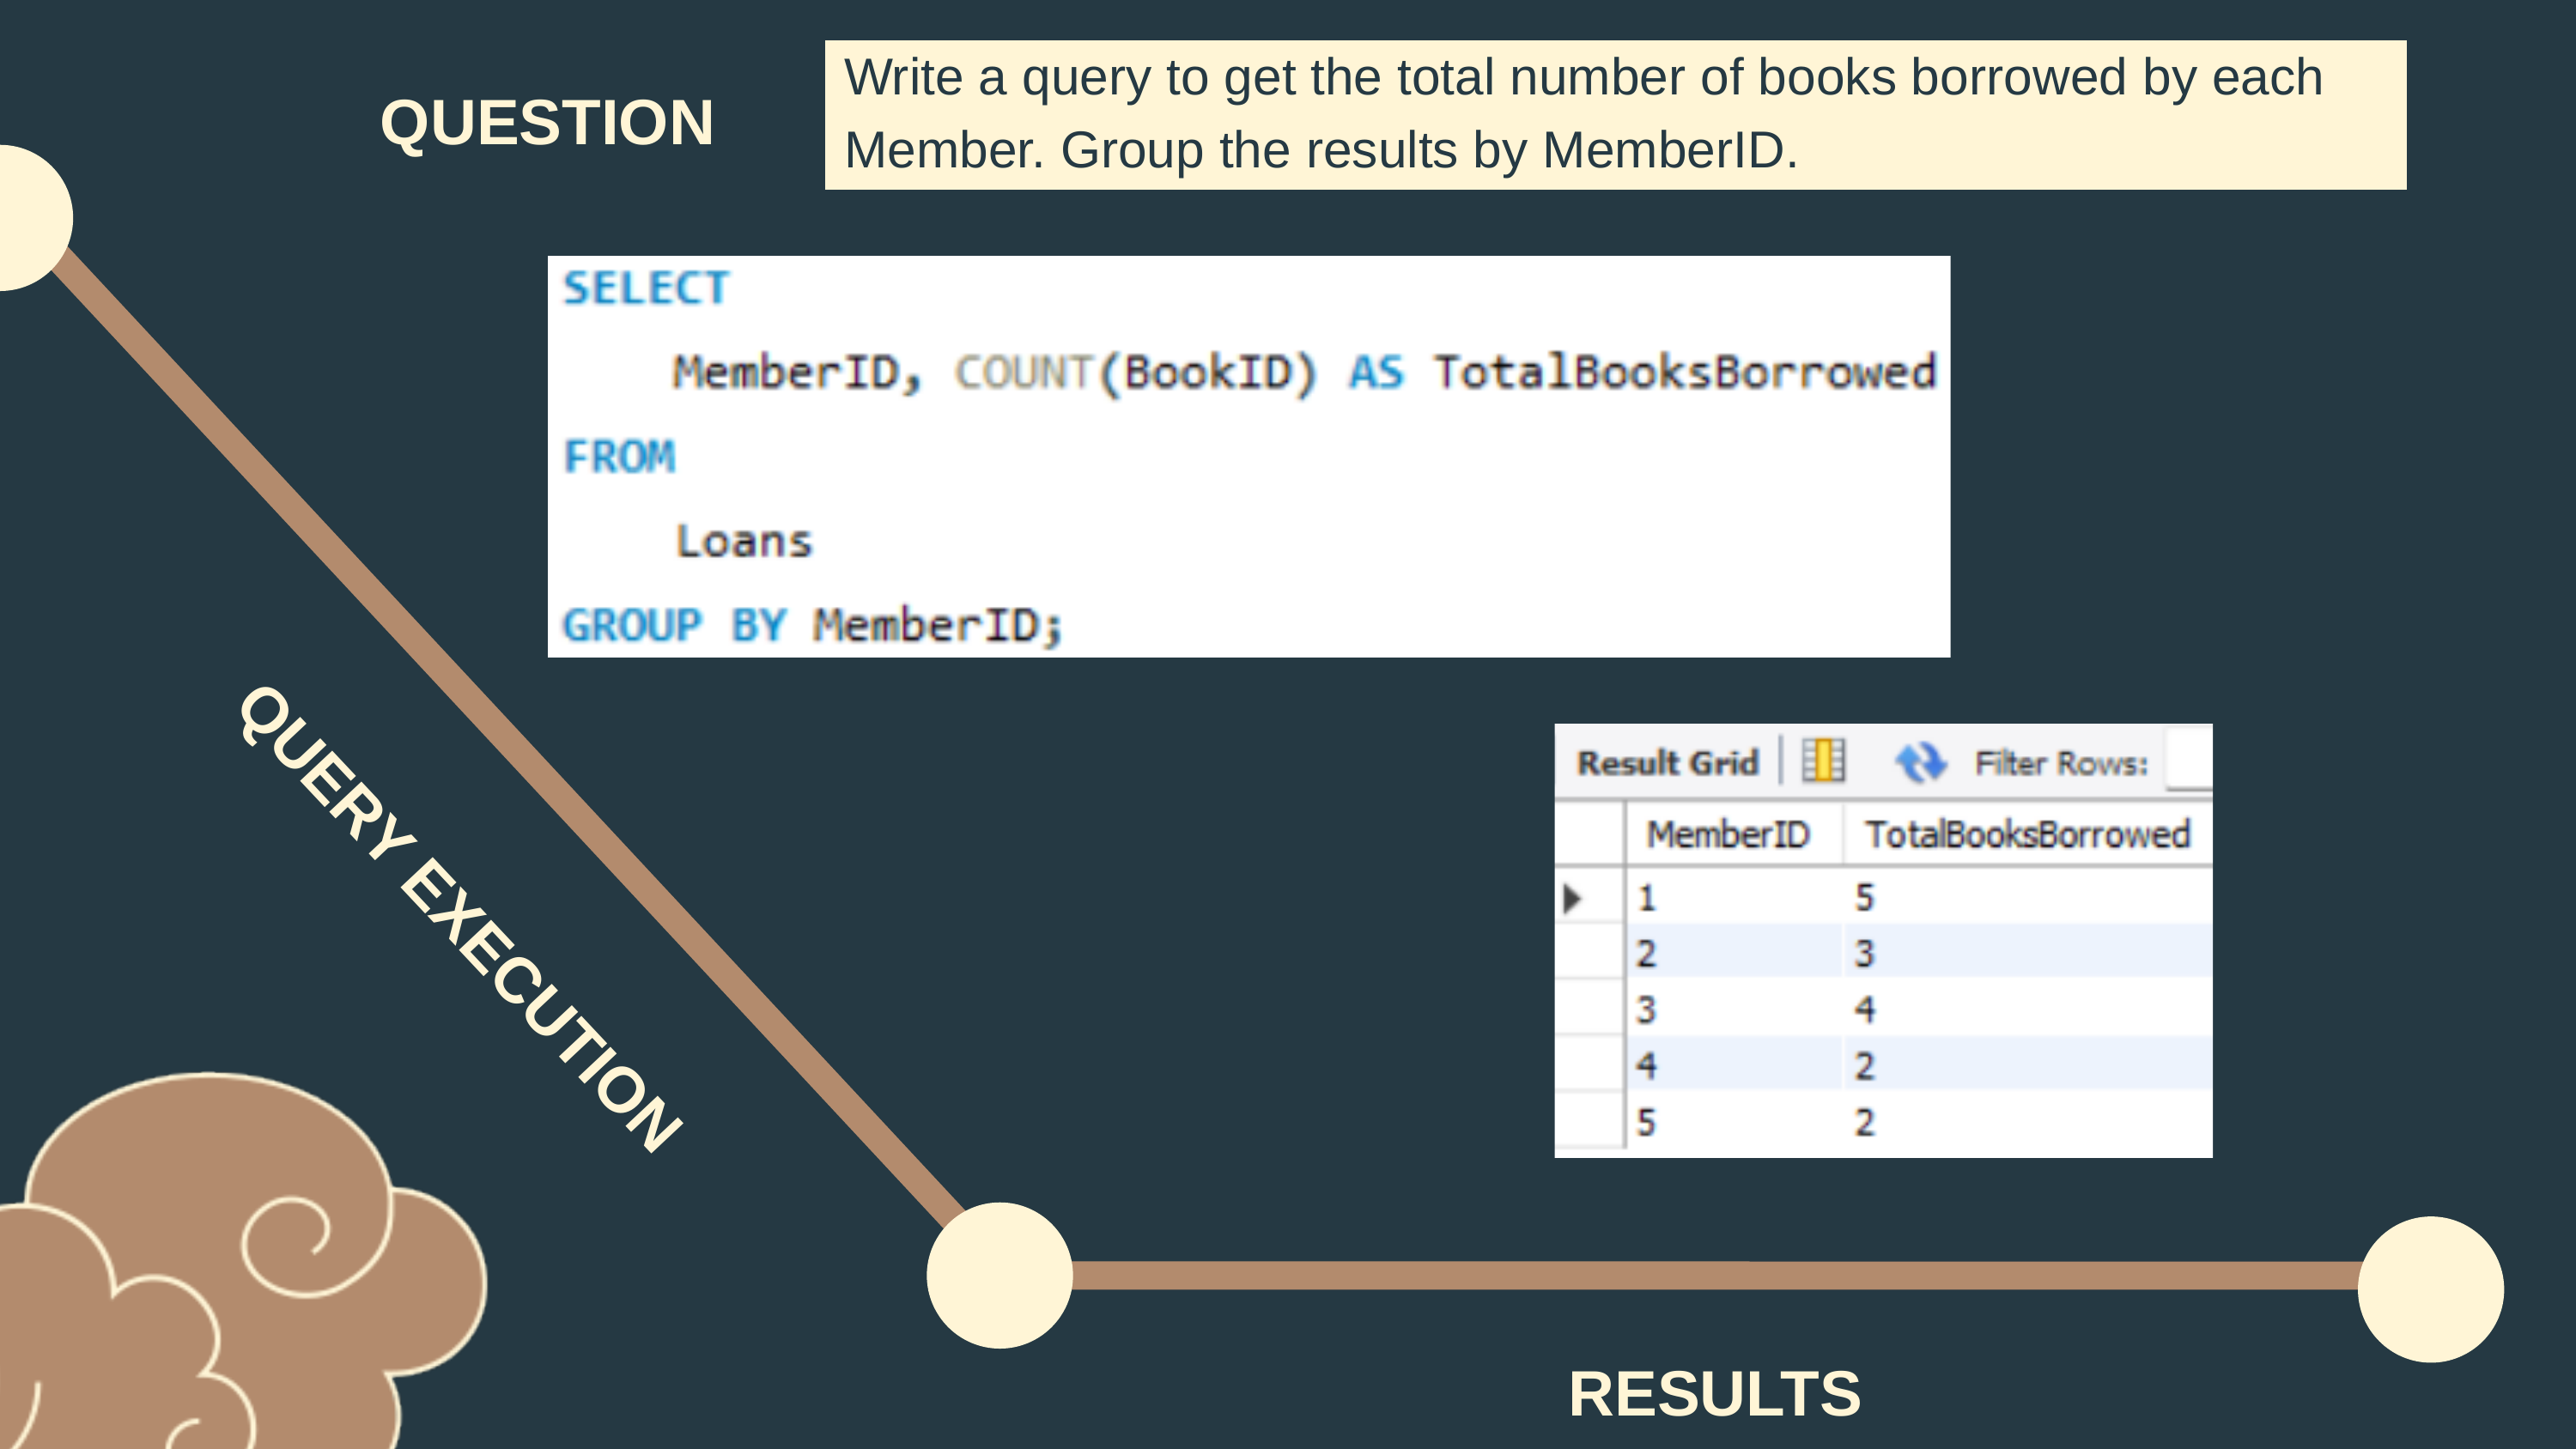

Write a query to get the total number of books borrowed by each Member. Group the results by MemberID.

QUESTION

QUERY EXECUTION

RESULTS